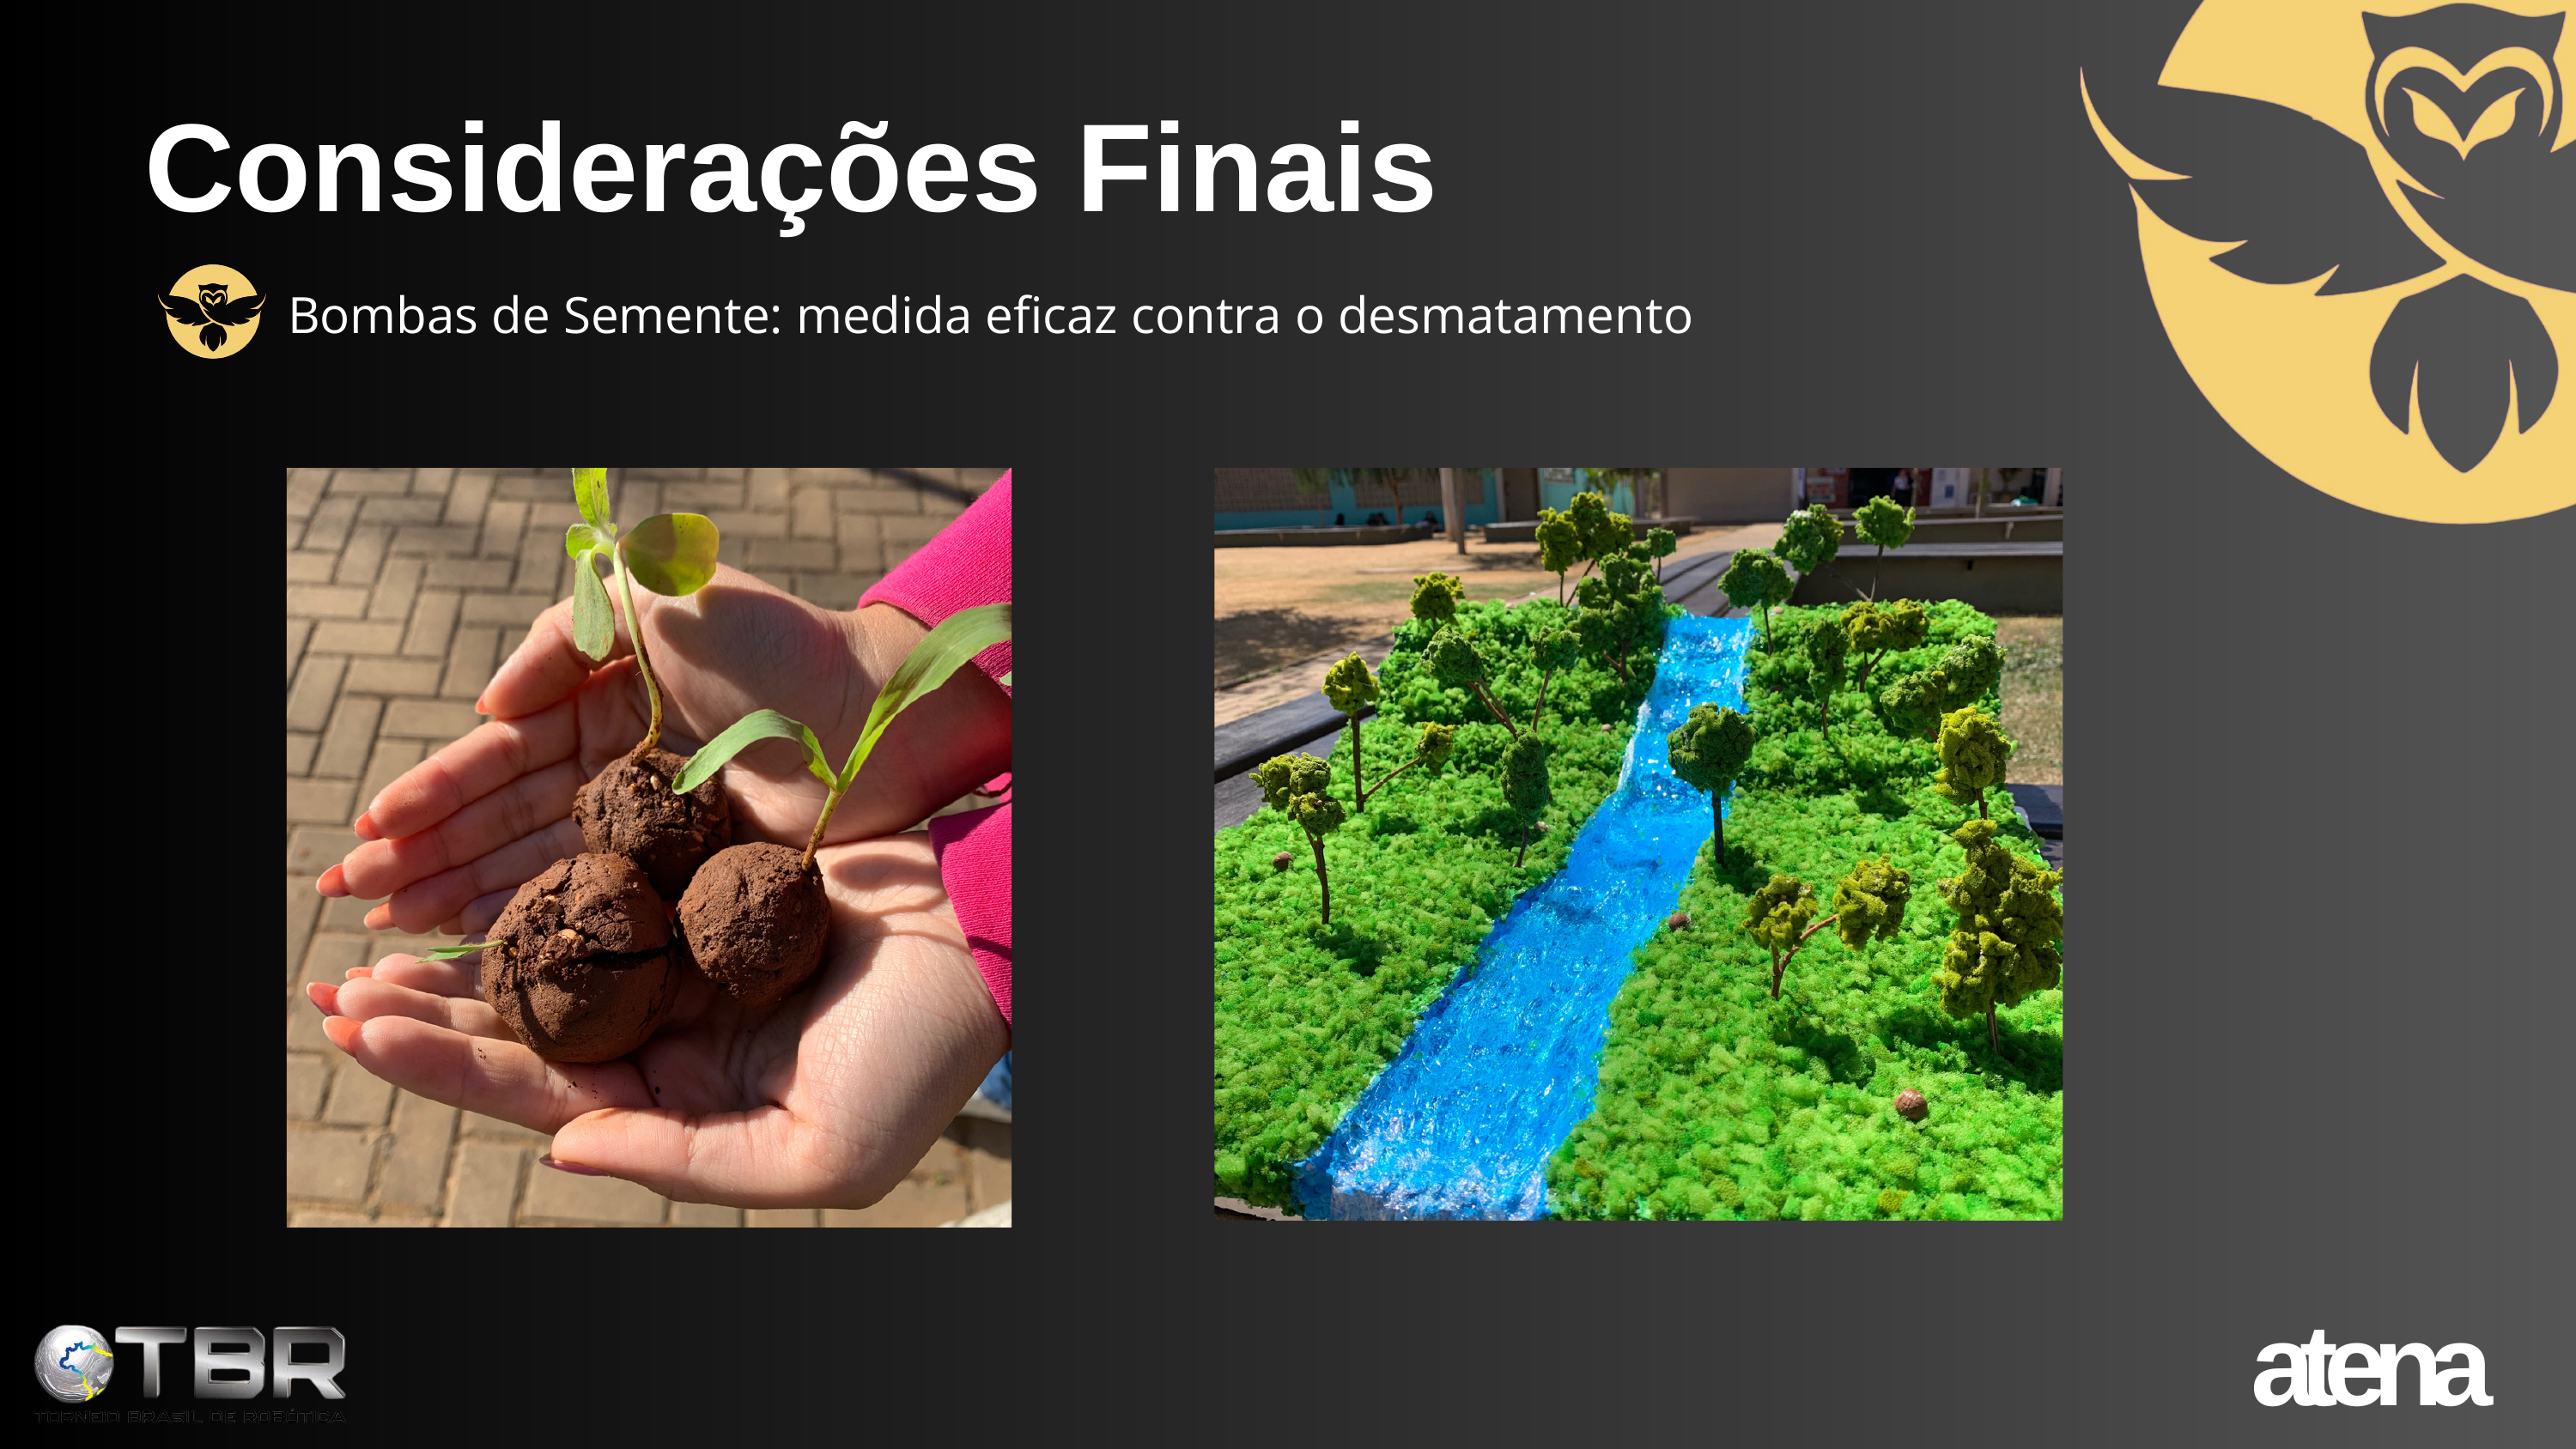

Considerações Finais

Bombas de Semente: medida eficaz contra o desmatamento

atena